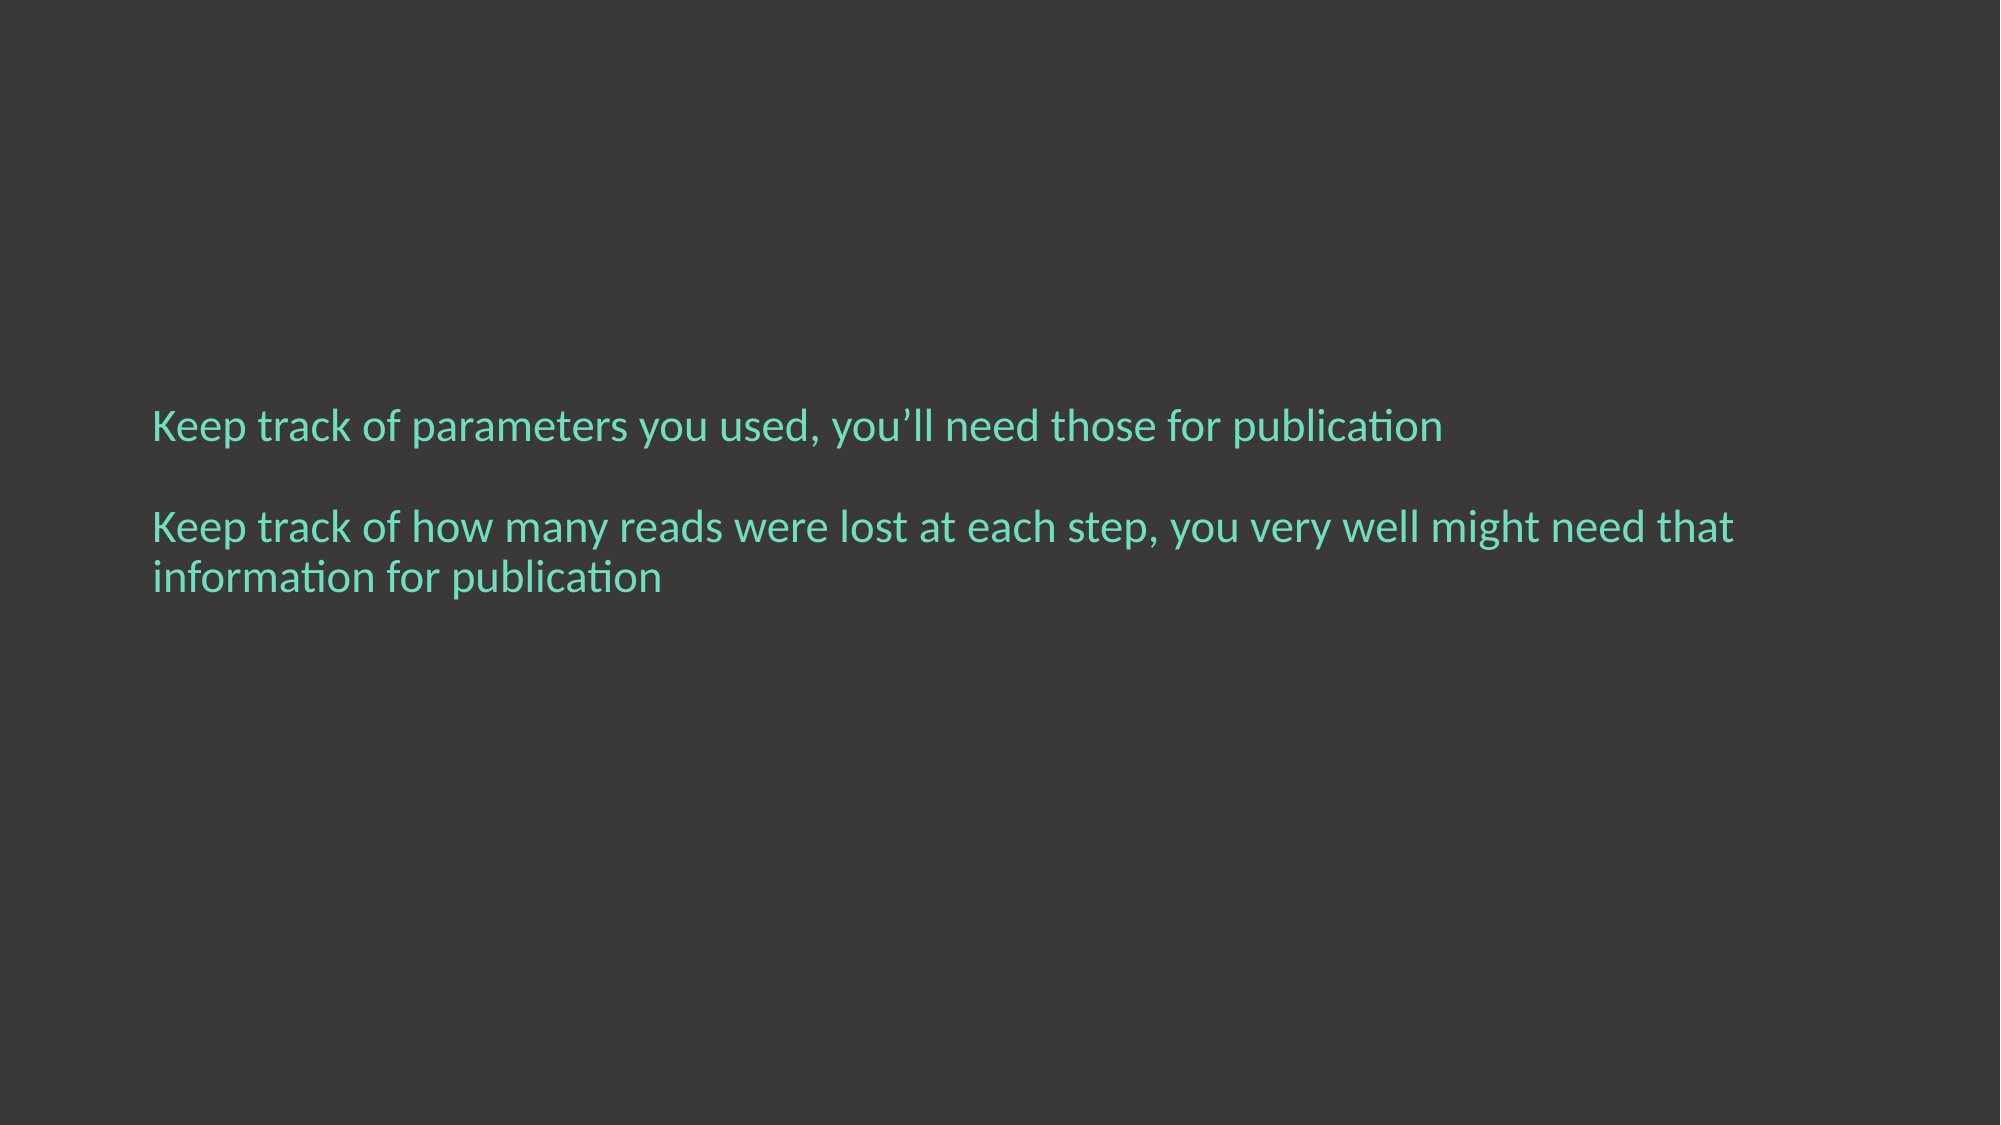

# Keep track of parameters you used, you’ll need those for publication Keep track of how many reads were lost at each step, you very well might need that information for publication